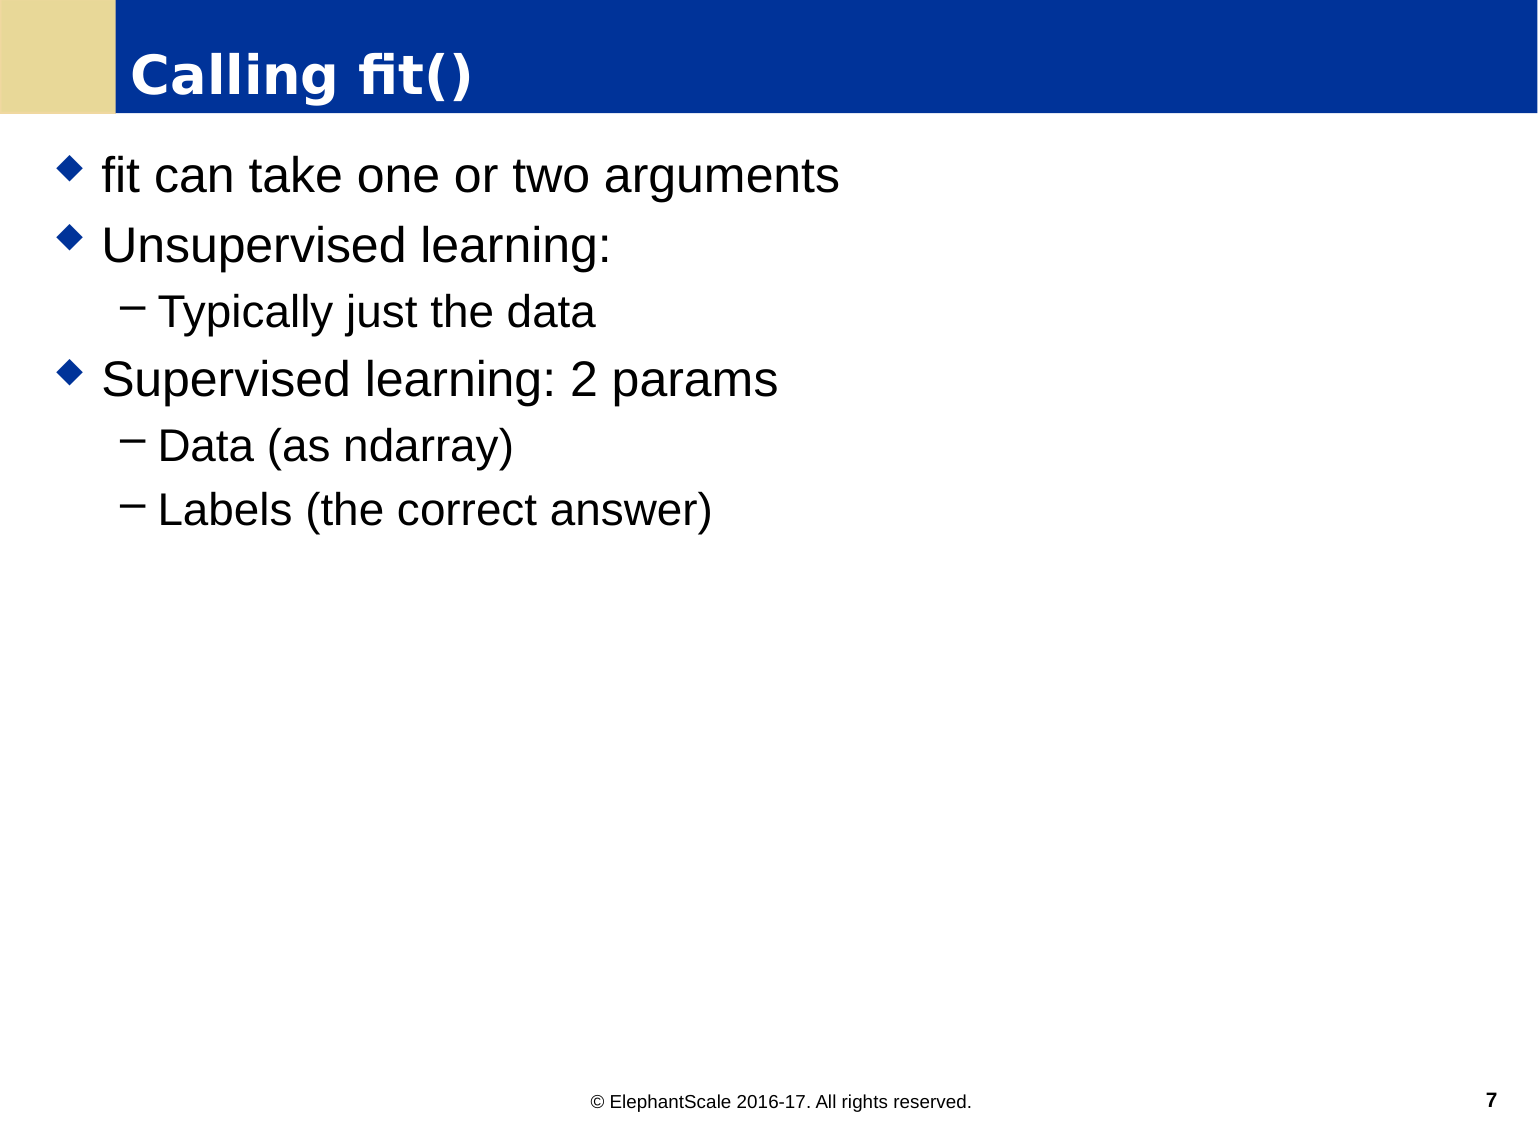

# Calling fit()
fit can take one or two arguments
Unsupervised learning:
Typically just the data
Supervised learning: 2 params
Data (as ndarray)
Labels (the correct answer)

7
© ElephantScale 2016-17. All rights reserved.